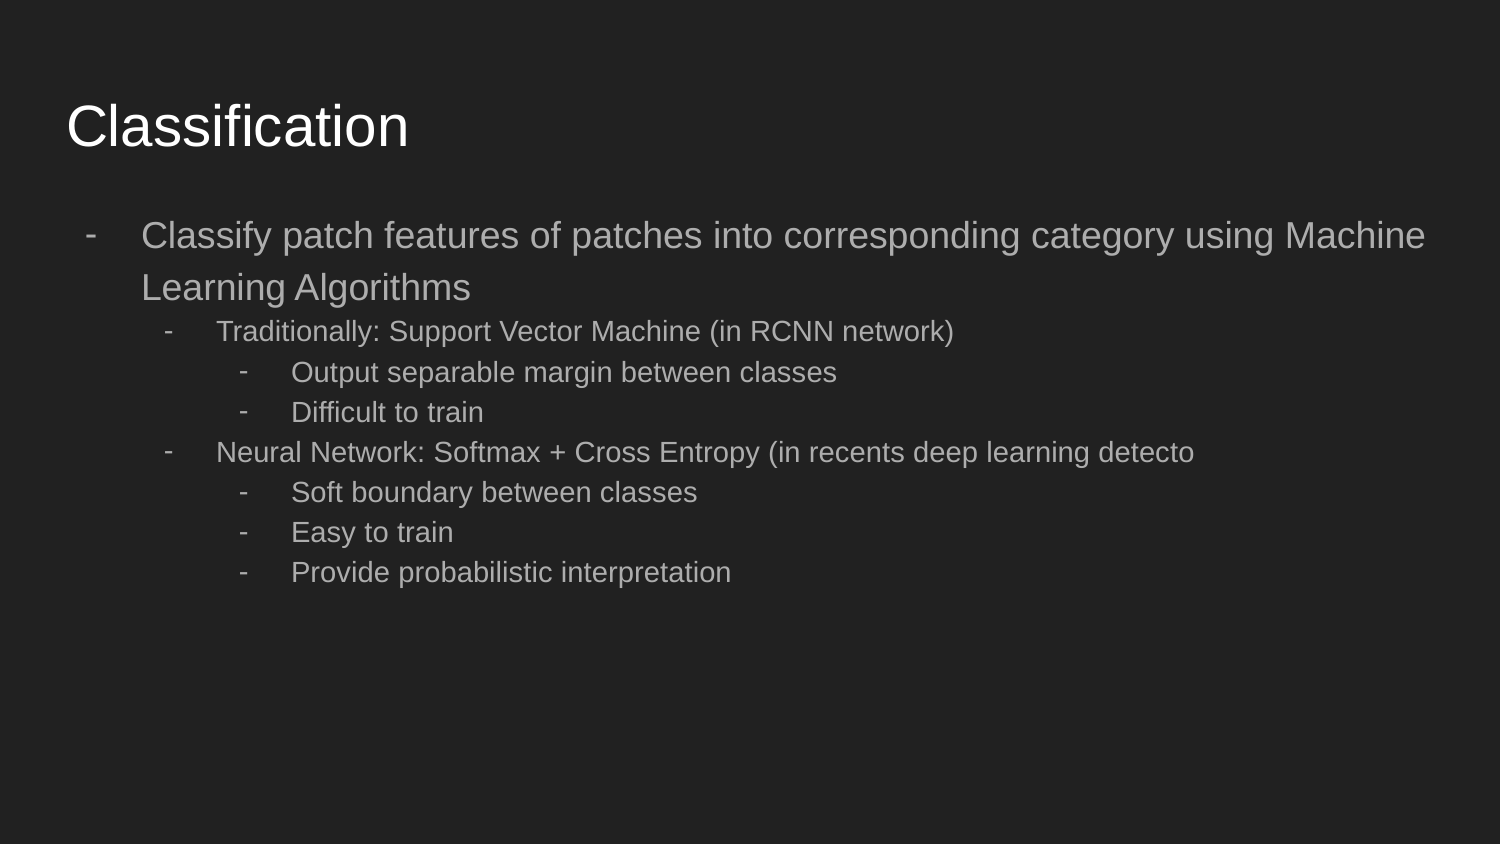

# Classification
Classify patch features of patches into corresponding category using Machine Learning Algorithms
Traditionally: Support Vector Machine (in RCNN network)
Output separable margin between classes
Difficult to train
Neural Network: Softmax + Cross Entropy (in recents deep learning detecto
Soft boundary between classes
Easy to train
Provide probabilistic interpretation